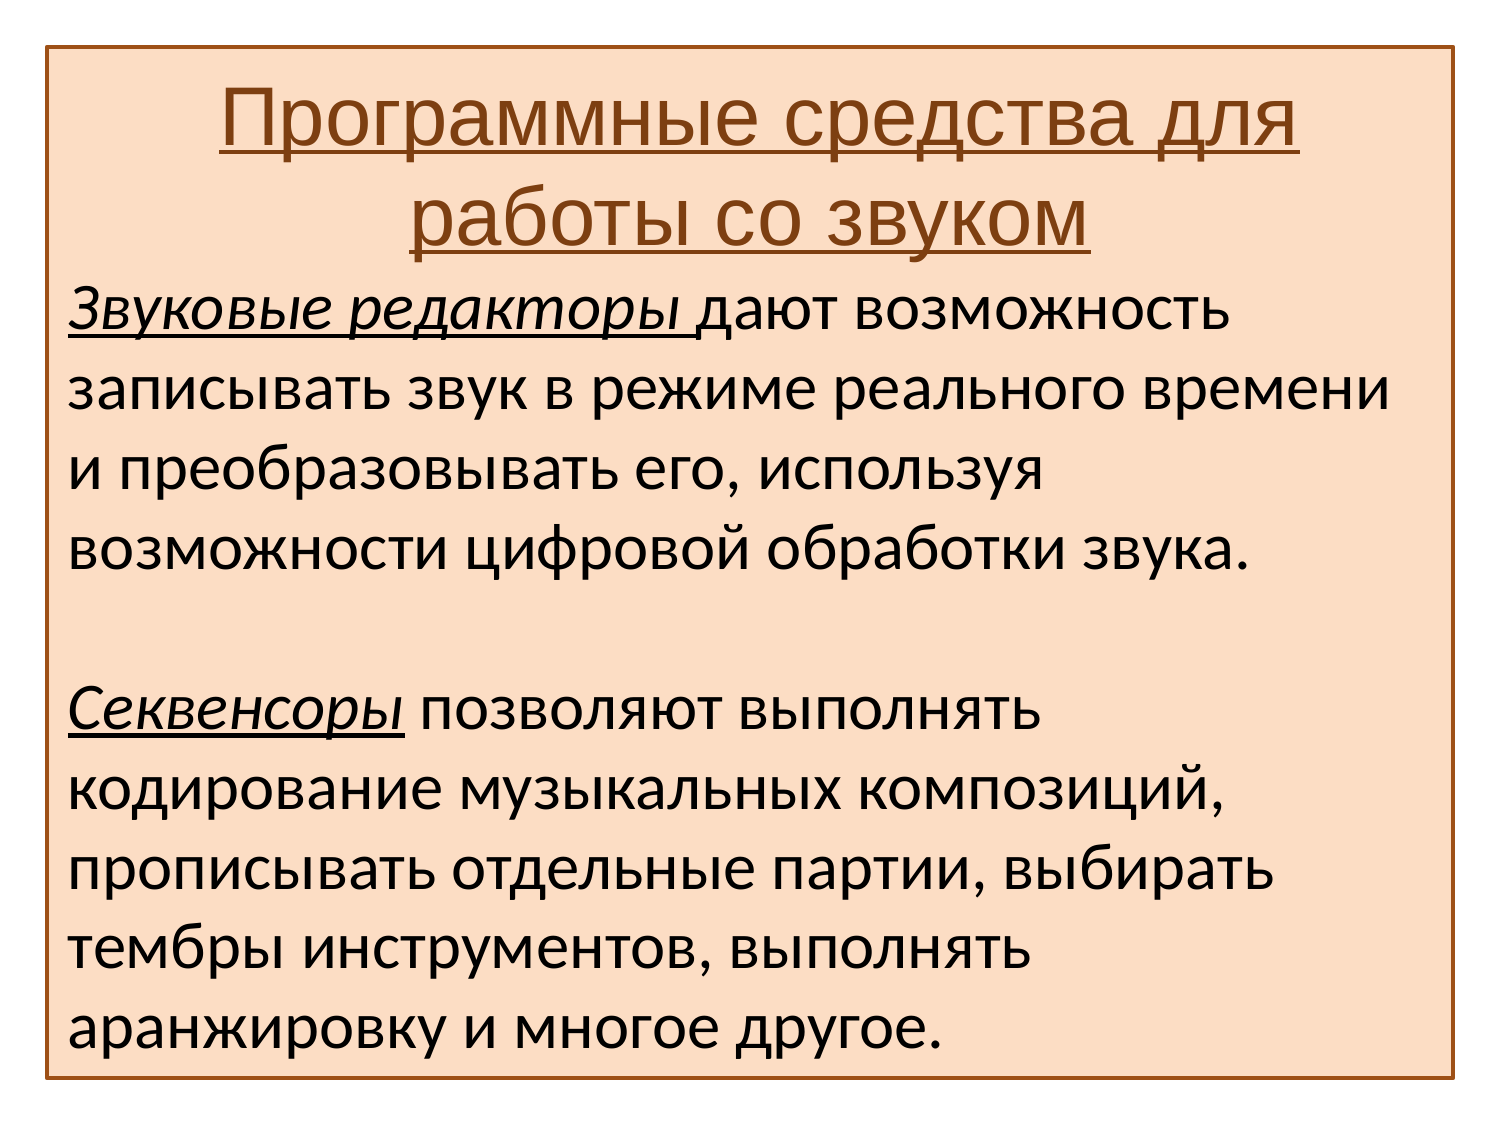

Программные средства для работы со звуком
Звуковые редакторы дают возможность записывать звук в режиме реального времени и преобразовывать его, используя возможности цифровой обработки звука.

Секвенсоры позволяют выполнять кодирование музыкальных композиций, прописывать отдельные партии, выбирать тембры инструментов, выполнять аранжировку и многое другое.